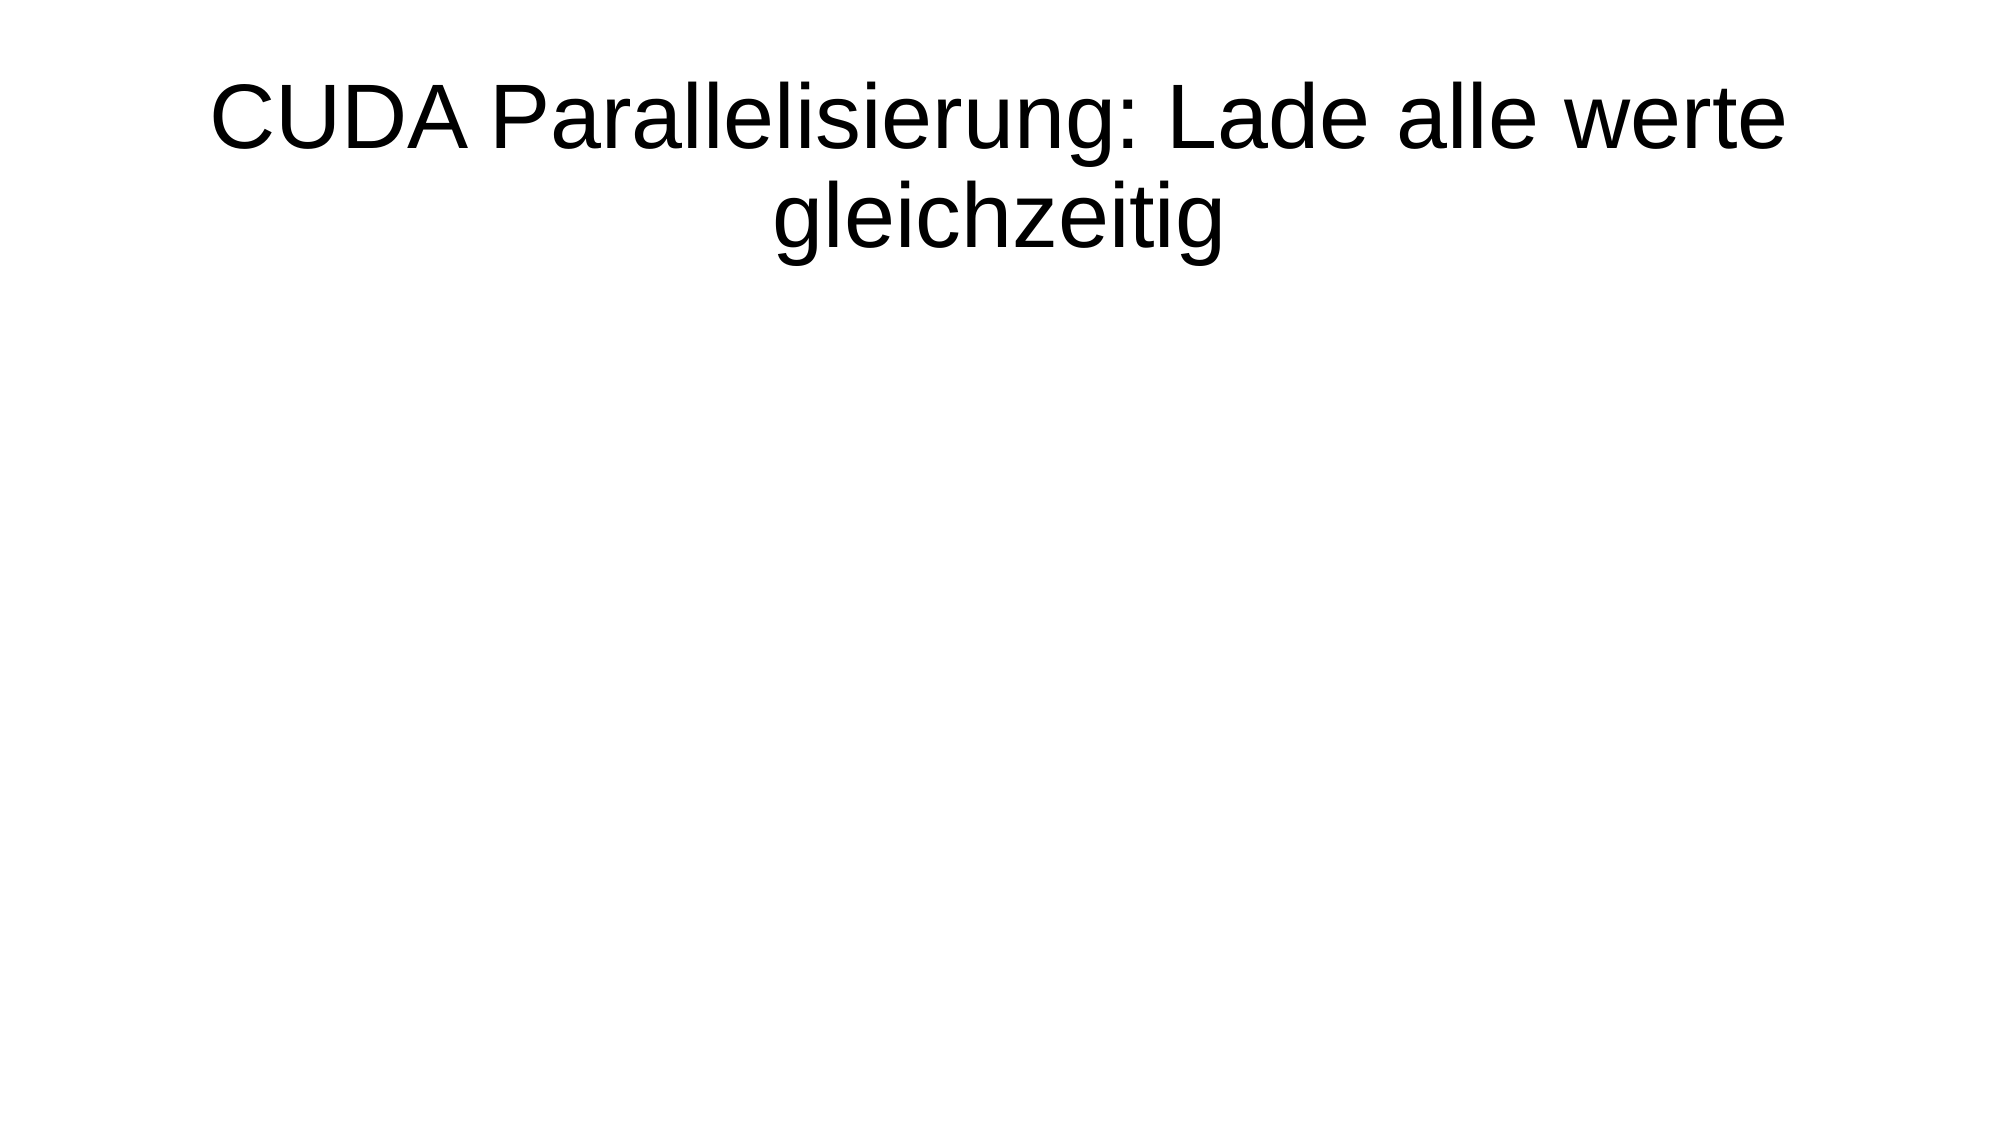

# CUDA Parallelisierung: Lade alle werte gleichzeitig